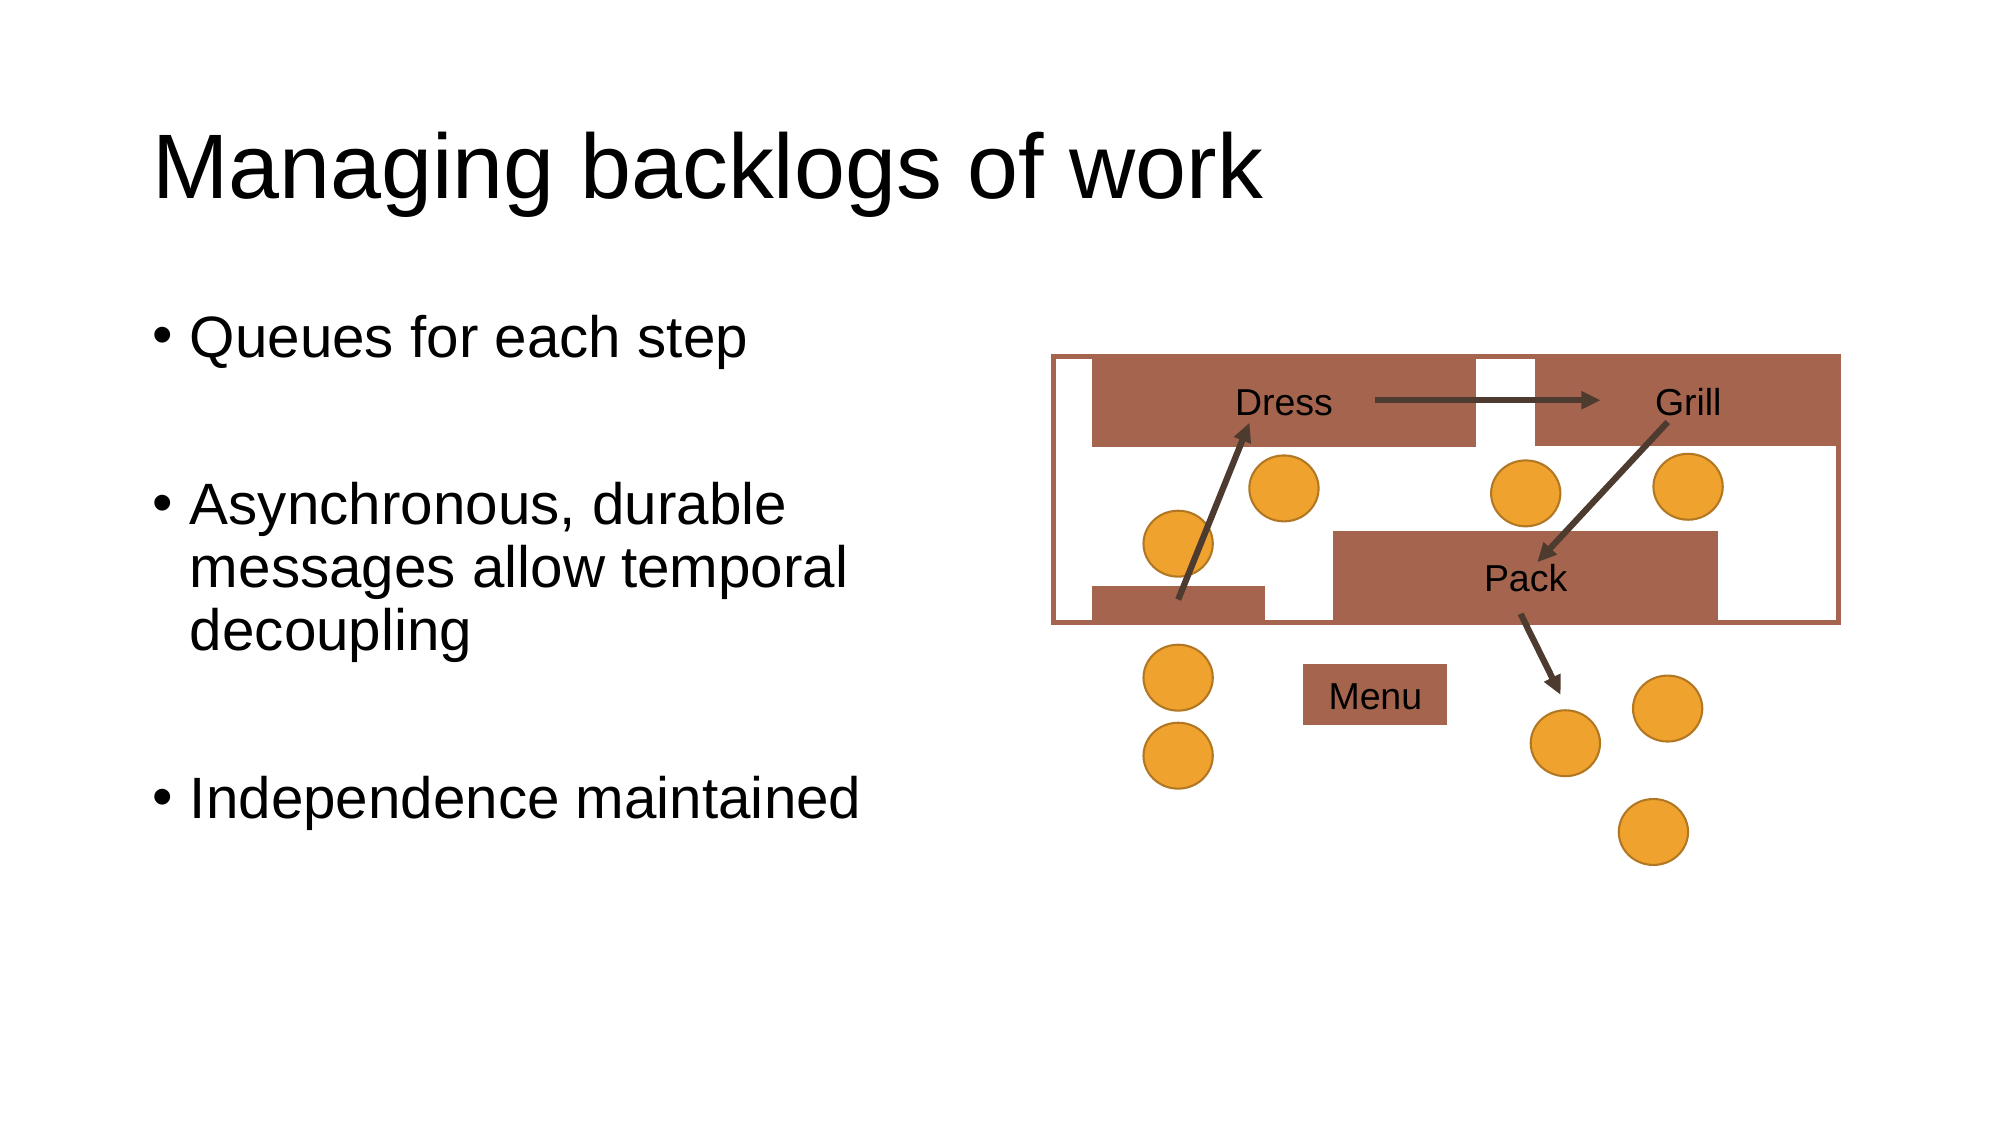

# Managing backlogs of work
Queues for each step

Asynchronous, durable messages allow temporal decoupling

Independence maintained

Grill
Dress

Pack

Menu